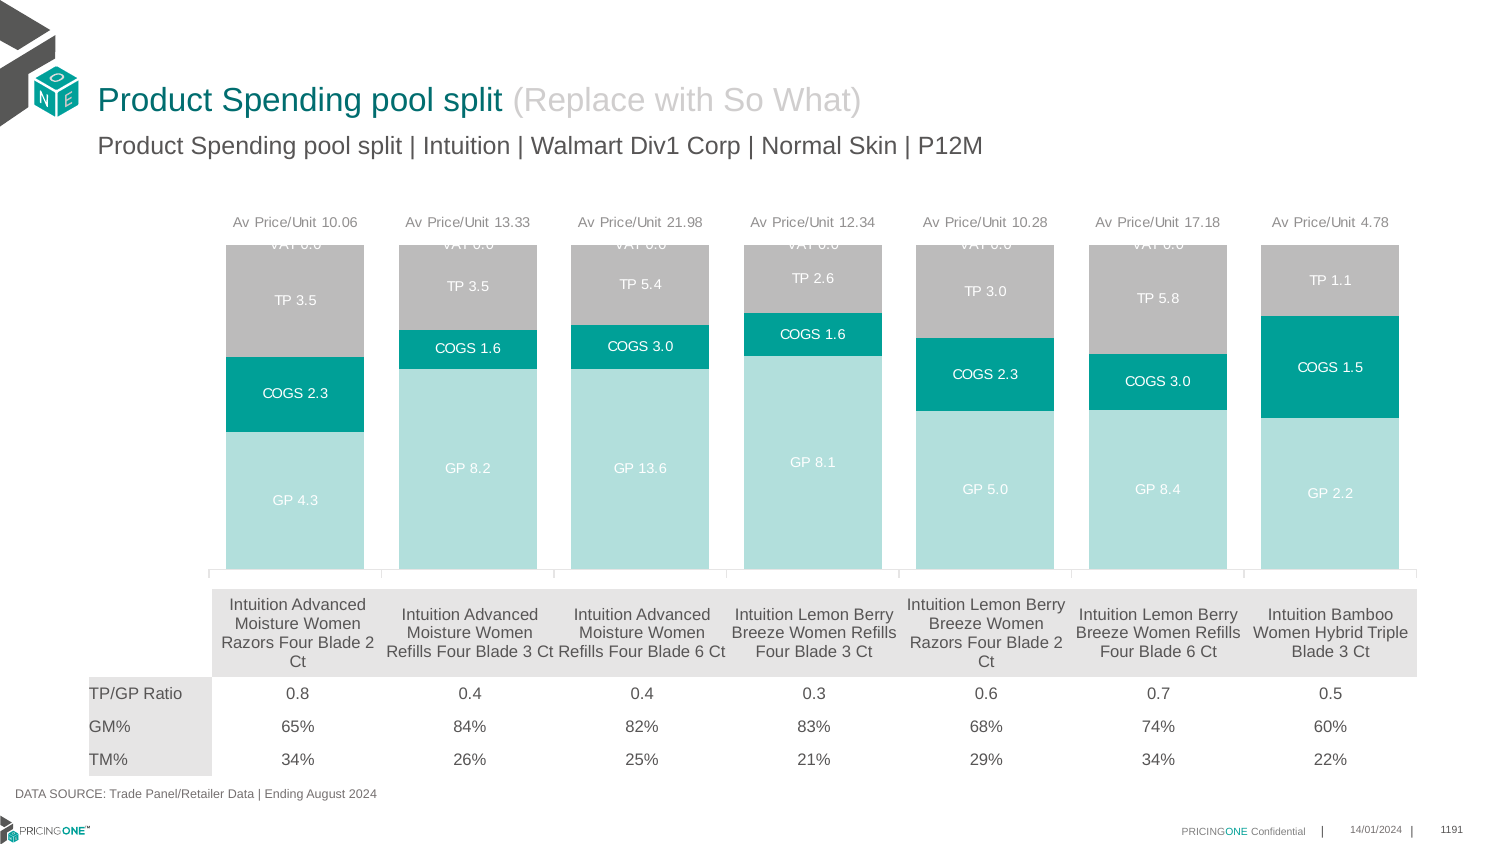

# Product Spending pool split (Replace with So What)
Product Spending pool split | Intuition | Walmart Div1 Corp | Normal Skin | P12M

### Chart

| Category | GP | COGS | TP | VAT |
|---|---|---|---|---|
| Av Price/Unit 10.06 | 4.262900000000001 | 2.3324999999999996 | 3.466254948620877 | 0.0 |
| Av Price/Unit 13.33 | 8.2466 | 1.6021 | 3.4797369022127054 | 0.0 |
| Av Price/Unit 21.98 | 13.5919 | 2.992 | 5.394256238430213 | 0.0 |
| Av Price/Unit 12.34 | 8.104811294117647 | 1.6232225294117646 | 2.6072602941176477 | 0.0 |
| Av Price/Unit 10.28 | 5.015734315948602 | 2.3110388510959936 | 2.9574294028722603 | 0.0 |
| Av Price/Unit 17.18 | 8.415771799628942 | 3.0075858998144716 | 5.760934199134196 | 0.0 |
| Av Price/Unit 4.78 | 2.225496034930375 | 1.4992398159074816 | 1.05435312721265 | 0.0 |
|  | Intuition Advanced Moisture Women Razors Four Blade 2 Ct | Intuition Advanced Moisture Women Refills Four Blade 3 Ct | Intuition Advanced Moisture Women Refills Four Blade 6 Ct | Intuition Lemon Berry Breeze Women Refills Four Blade 3 Ct | Intuition Lemon Berry Breeze Women Razors Four Blade 2 Ct | Intuition Lemon Berry Breeze Women Refills Four Blade 6 Ct | Intuition Bamboo Women Hybrid Triple Blade 3 Ct |
| --- | --- | --- | --- | --- | --- | --- | --- |
| TP/GP Ratio | 0.8 | 0.4 | 0.4 | 0.3 | 0.6 | 0.7 | 0.5 |
| GM% | 65% | 84% | 82% | 83% | 68% | 74% | 60% |
| TM% | 34% | 26% | 25% | 21% | 29% | 34% | 22% |
DATA SOURCE: Trade Panel/Retailer Data | Ending August 2024

14/01/2024
1191